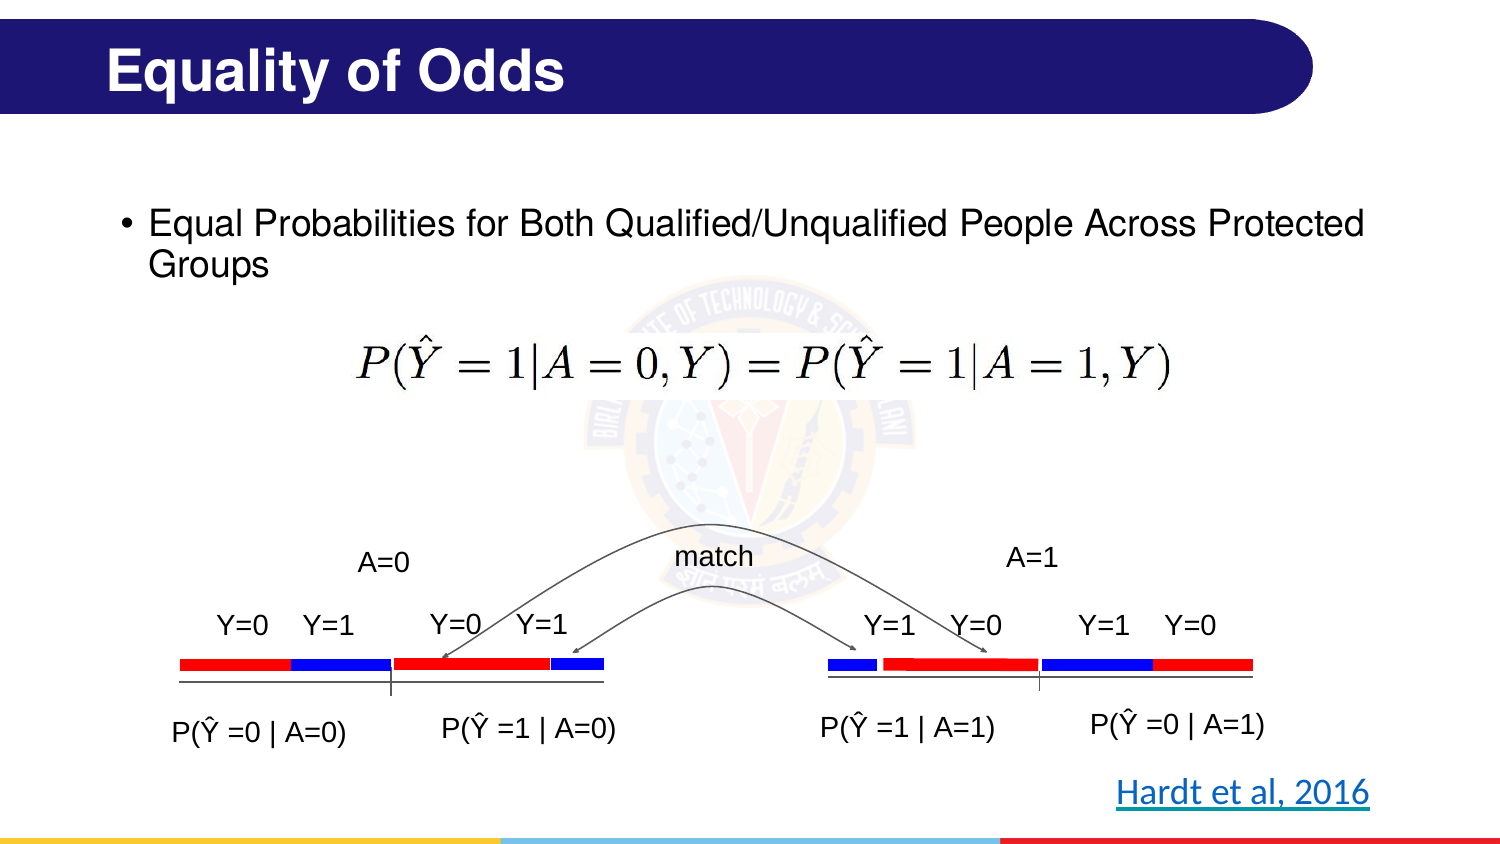

# Equality of Odds

Equal Probabilities for Both Qualified/Unqualified People Across Protected  Groups

match
A=1
A=0

Y=0	Y=1
Y=1	Y=0
Y=1	Y=0
Y=0	Y=1

P(Ŷ =0 | A=1)
P(Ŷ =1 | A=1)
P(Ŷ =1 | A=0)
P(Ŷ =0 | A=0)
Hardt et al, 2016